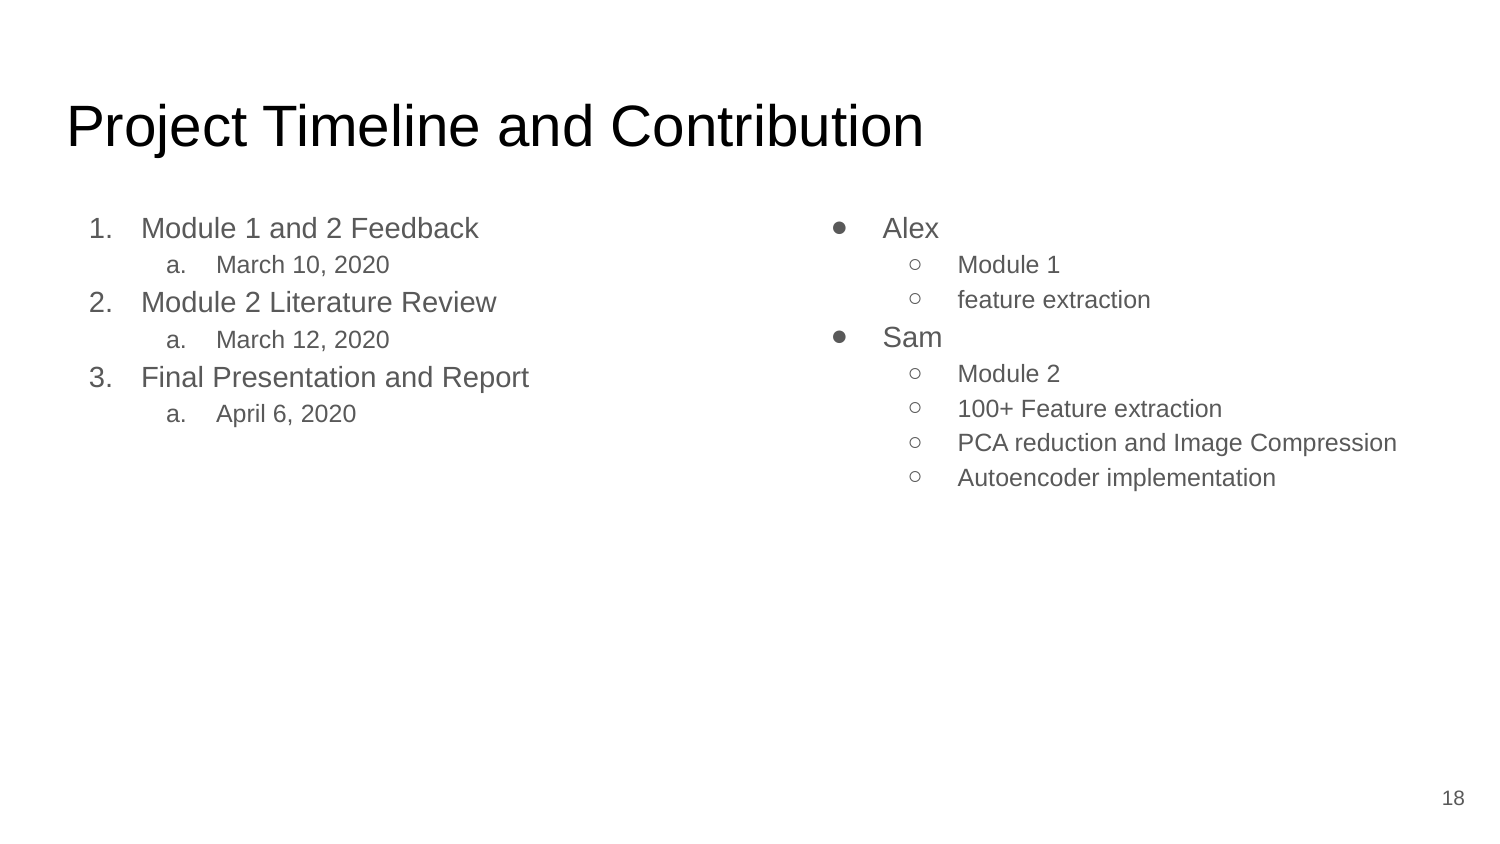

# Project Timeline and Contribution
Module 1 and 2 Feedback
March 10, 2020
Module 2 Literature Review
March 12, 2020
Final Presentation and Report
April 6, 2020
Alex
Module 1
feature extraction
Sam
Module 2
100+ Feature extraction
PCA reduction and Image Compression
Autoencoder implementation
18